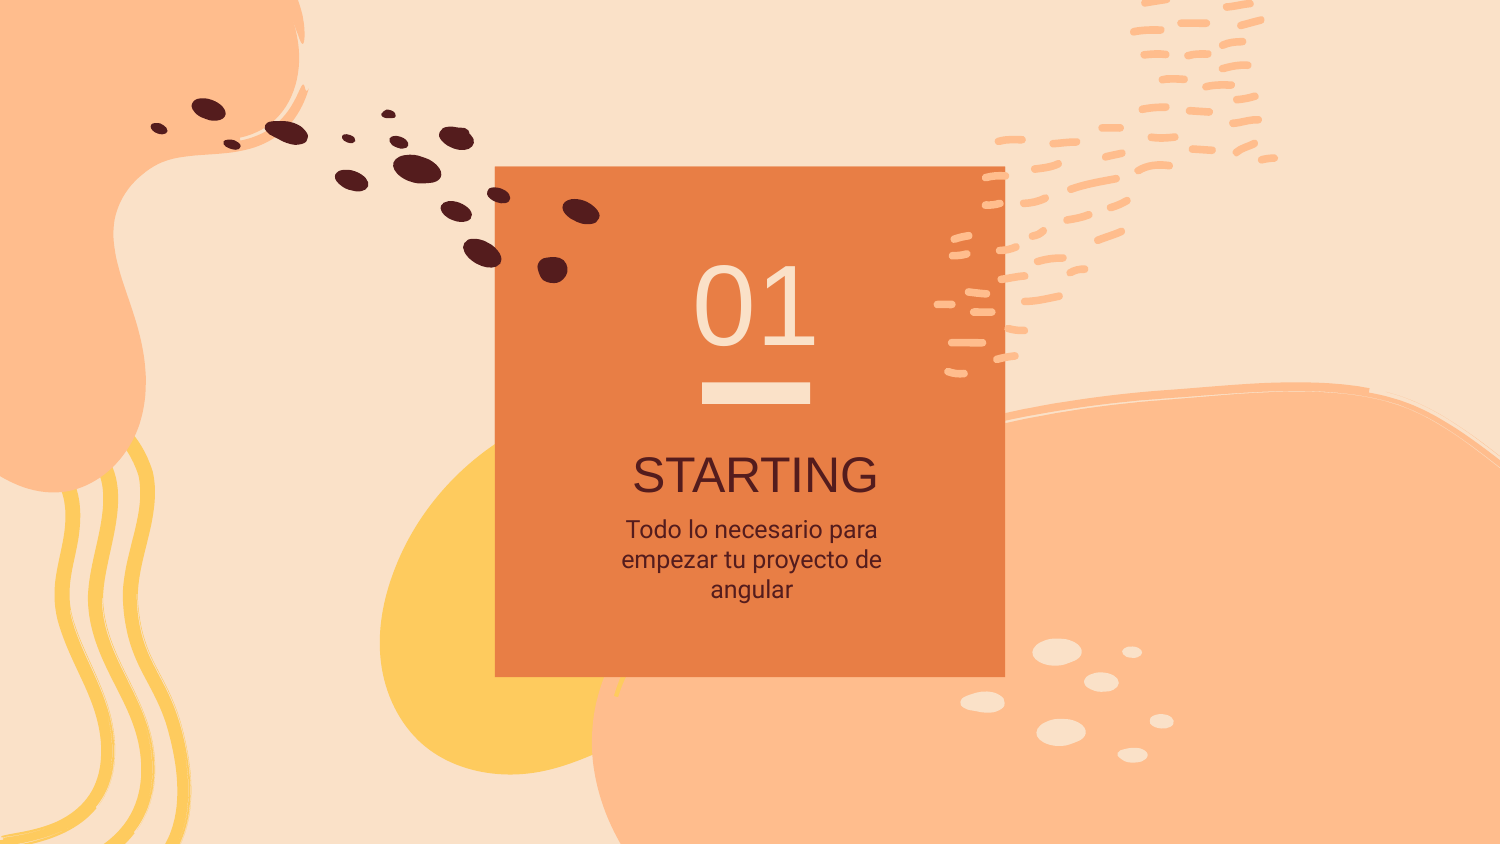

01

# STARTING

Todo lo necesario para empezar tu proyecto de angular